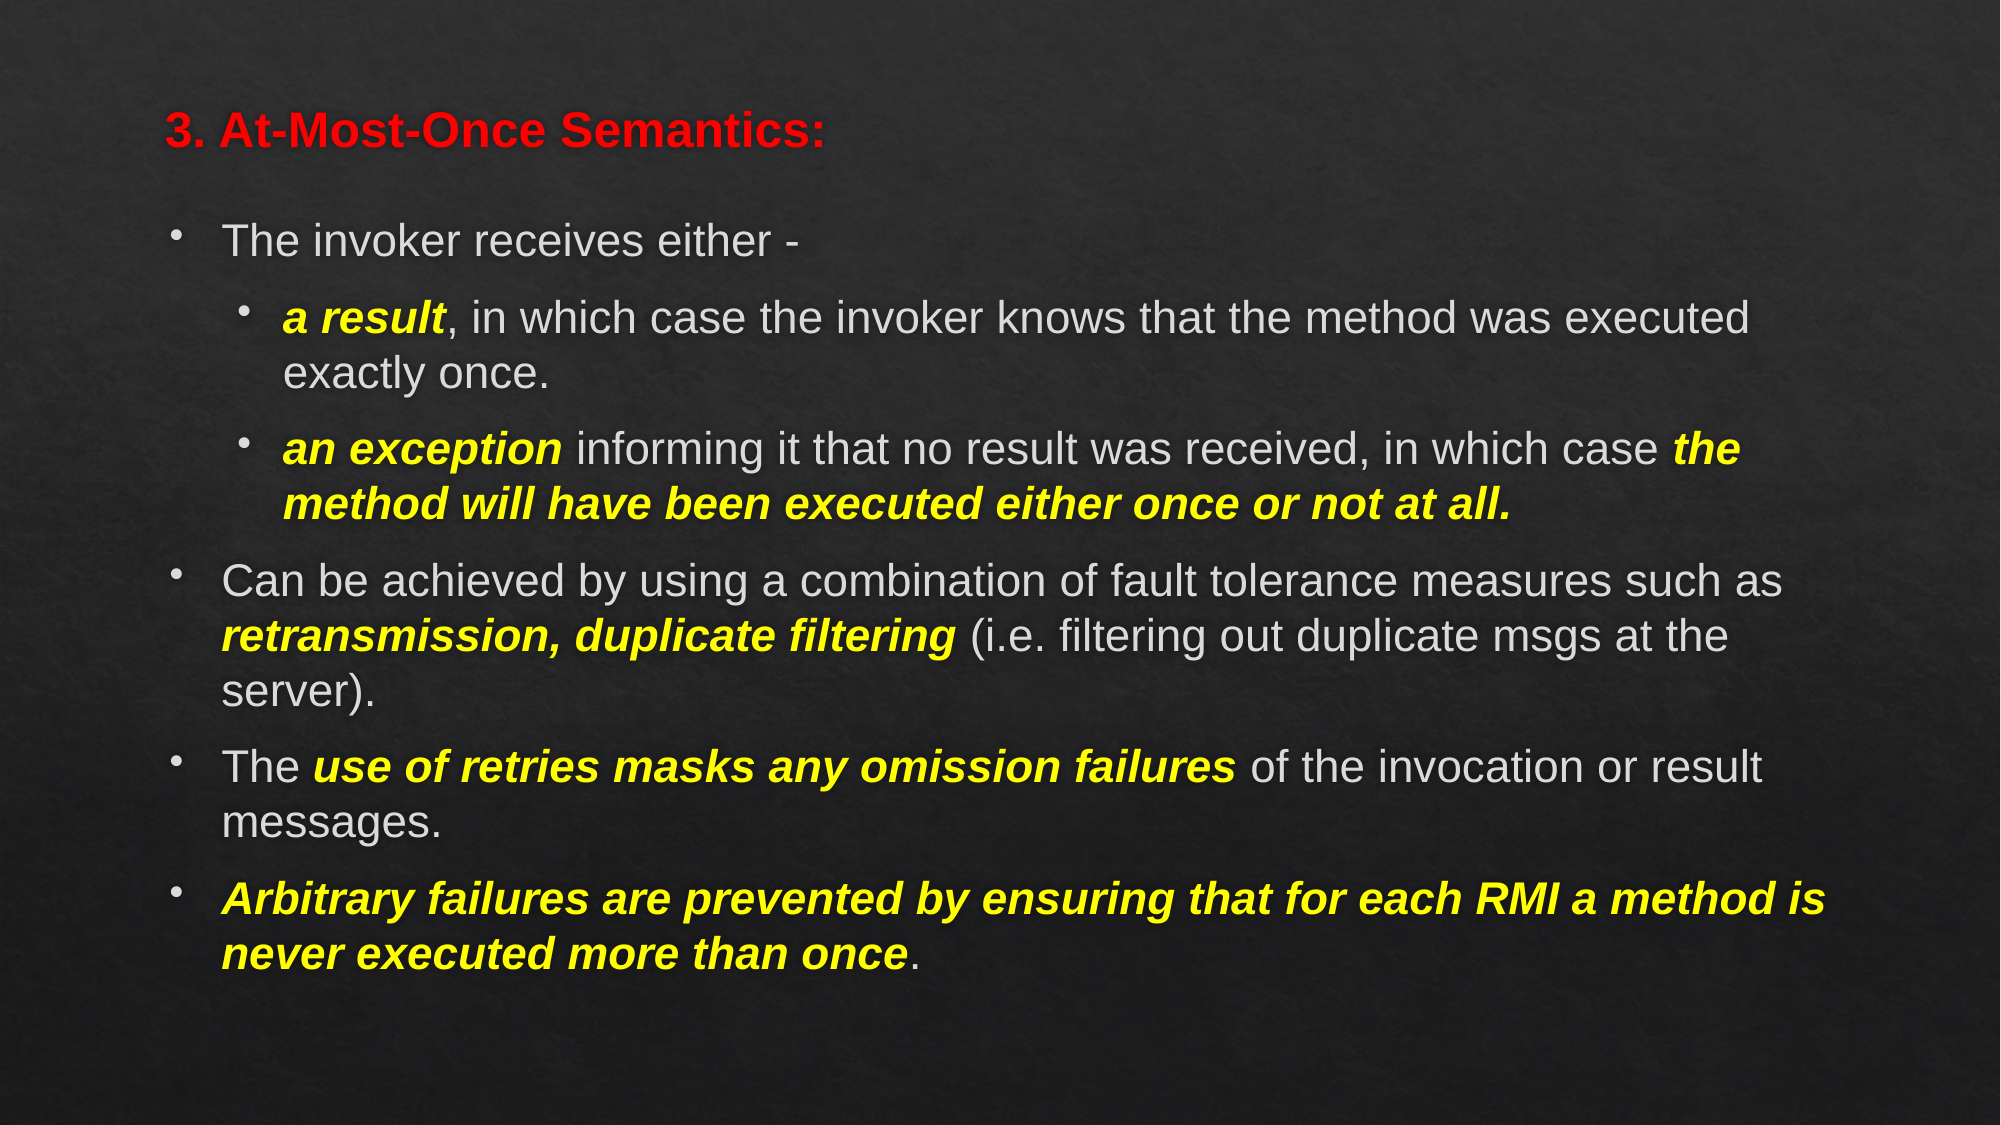

# 3. At-Most-Once Semantics:
The invoker receives either -
a result, in which case the invoker knows that the method was executed exactly once.
an exception informing it that no result was received, in which case the method will have been executed either once or not at all.
Can be achieved by using a combination of fault tolerance measures such as retransmission, duplicate filtering (i.e. filtering out duplicate msgs at the server).
The use of retries masks any omission failures of the invocation or result messages.
Arbitrary failures are prevented by ensuring that for each RMI a method is never executed more than once.